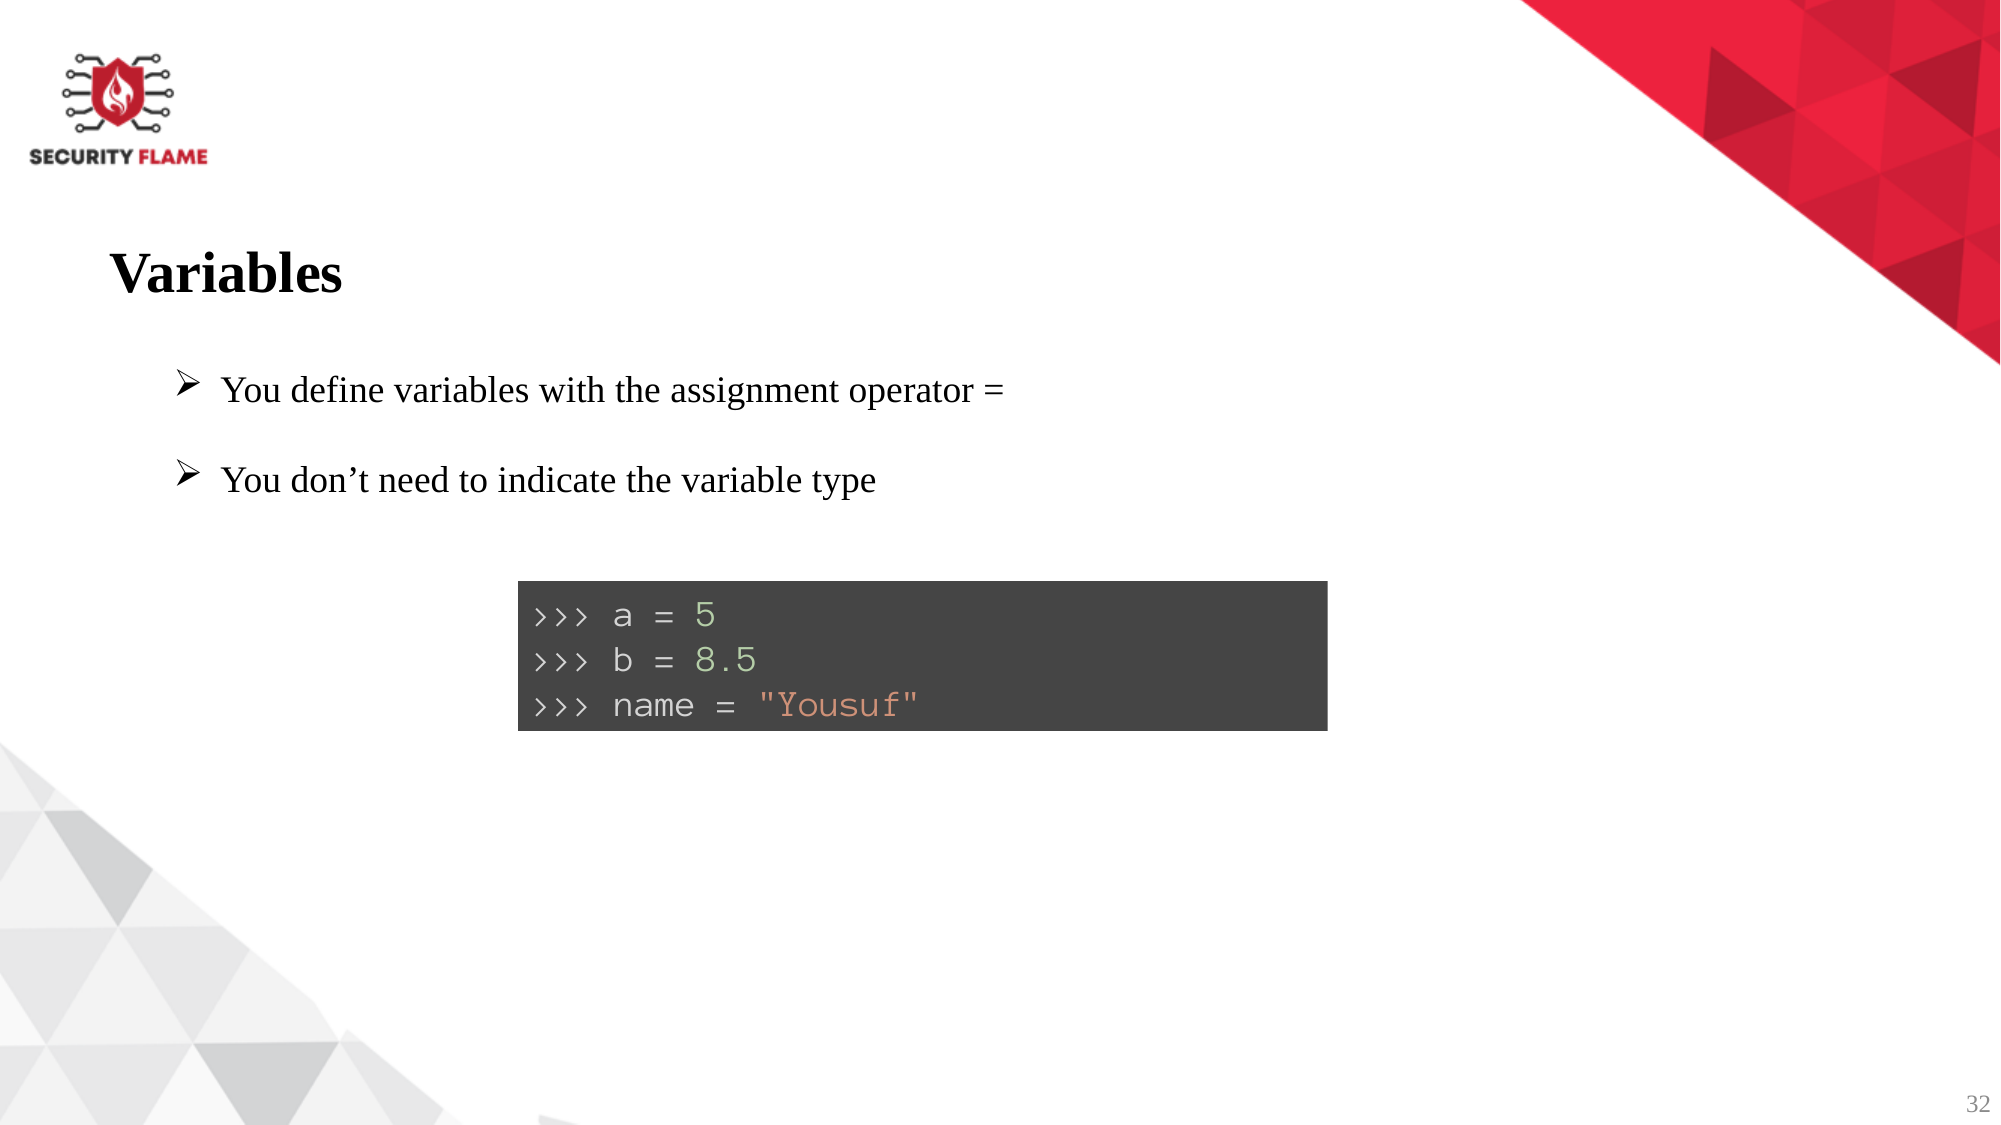

Variables
You define variables with the assignment operator =
You don’t need to indicate the variable type
>>> a = 5
>>> b = 8.5
>>> name = "Yousuf"
32